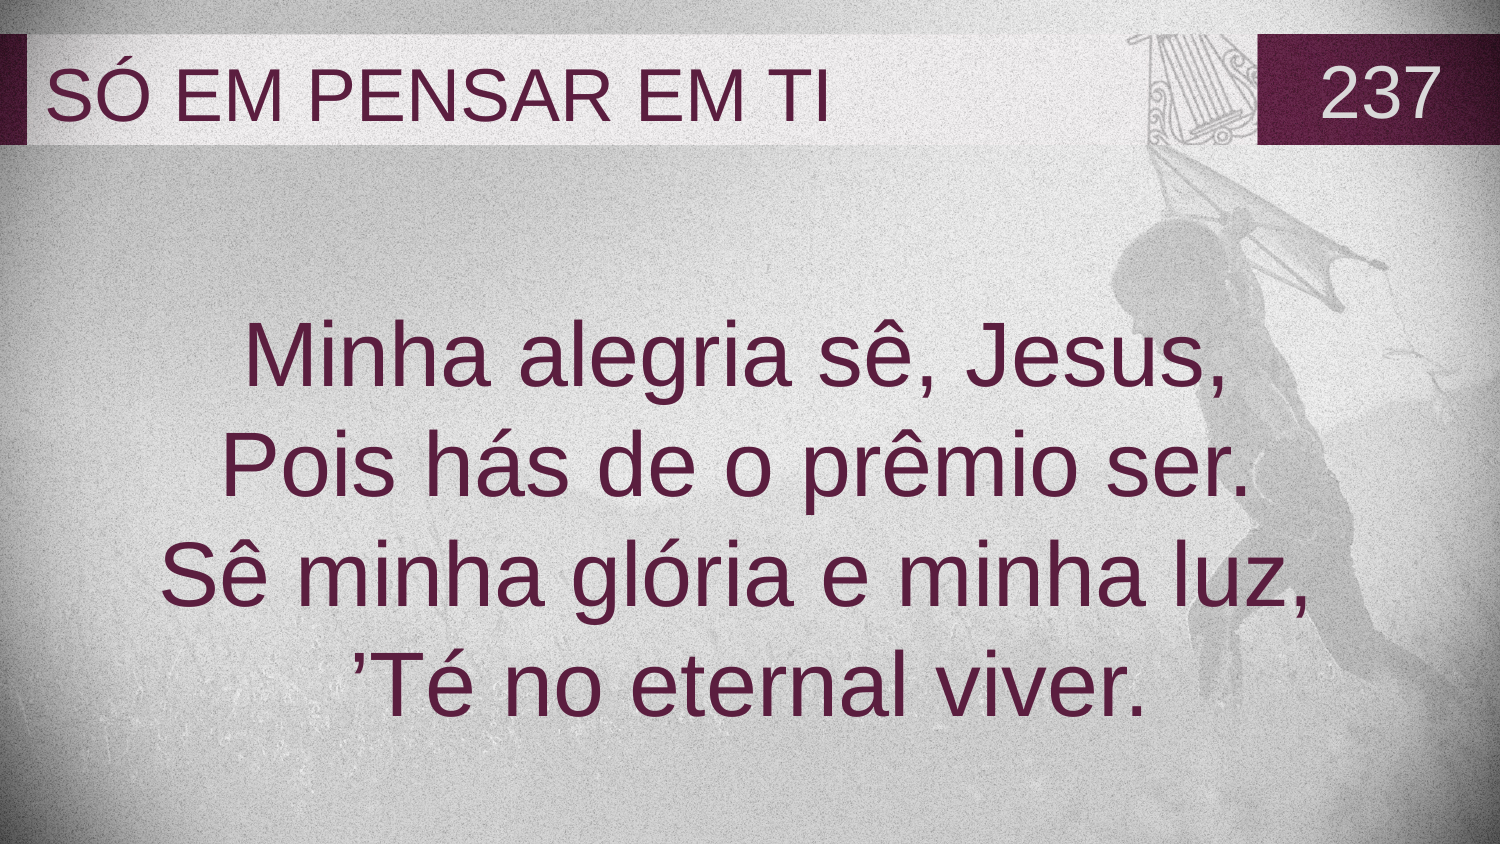

# SÓ EM PENSAR EM TI
237
Minha alegria sê, Jesus,
Pois hás de o prêmio ser.
Sê minha glória e minha luz,
’Té no eternal viver.